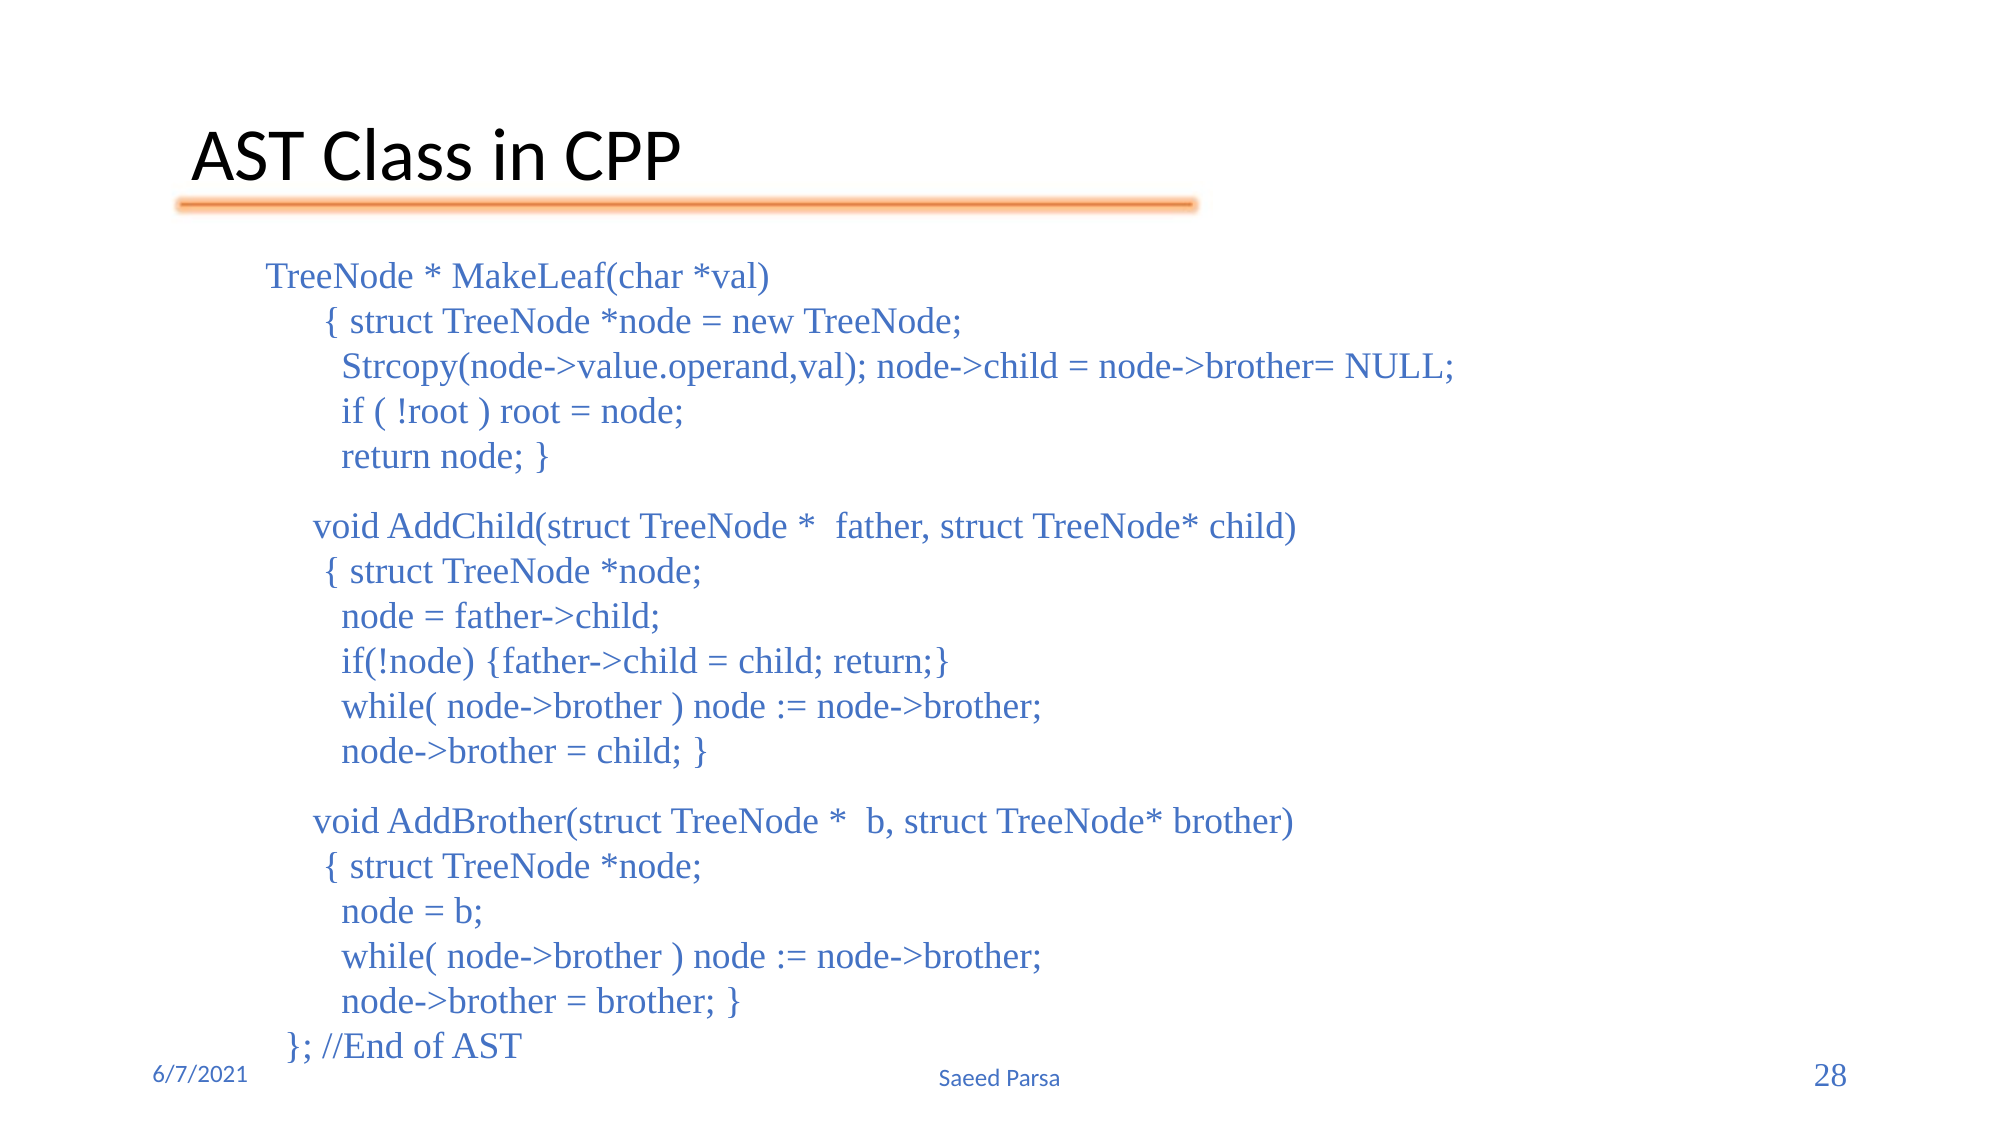

AST Class in CPP
TreeNode * MakeLeaf(char *val)
      { struct TreeNode *node = new TreeNode;
        Strcopy(node->value.operand,val); node->child = node->brother= NULL;
        if ( !root ) root = node;
        return node; }
     void AddChild(struct TreeNode *  father, struct TreeNode* child)
      { struct TreeNode *node;
        node = father->child;
        if(!node) {father->child = child; return;}
        while( node->brother ) node := node->brother;
        node->brother = child; }
     void AddBrother(struct TreeNode *  b, struct TreeNode* brother)
      { struct TreeNode *node;
        node = b;
        while( node->brother ) node := node->brother;
        node->brother = brother; }
  }; //End of AST
6/7/2021
Saeed Parsa
28